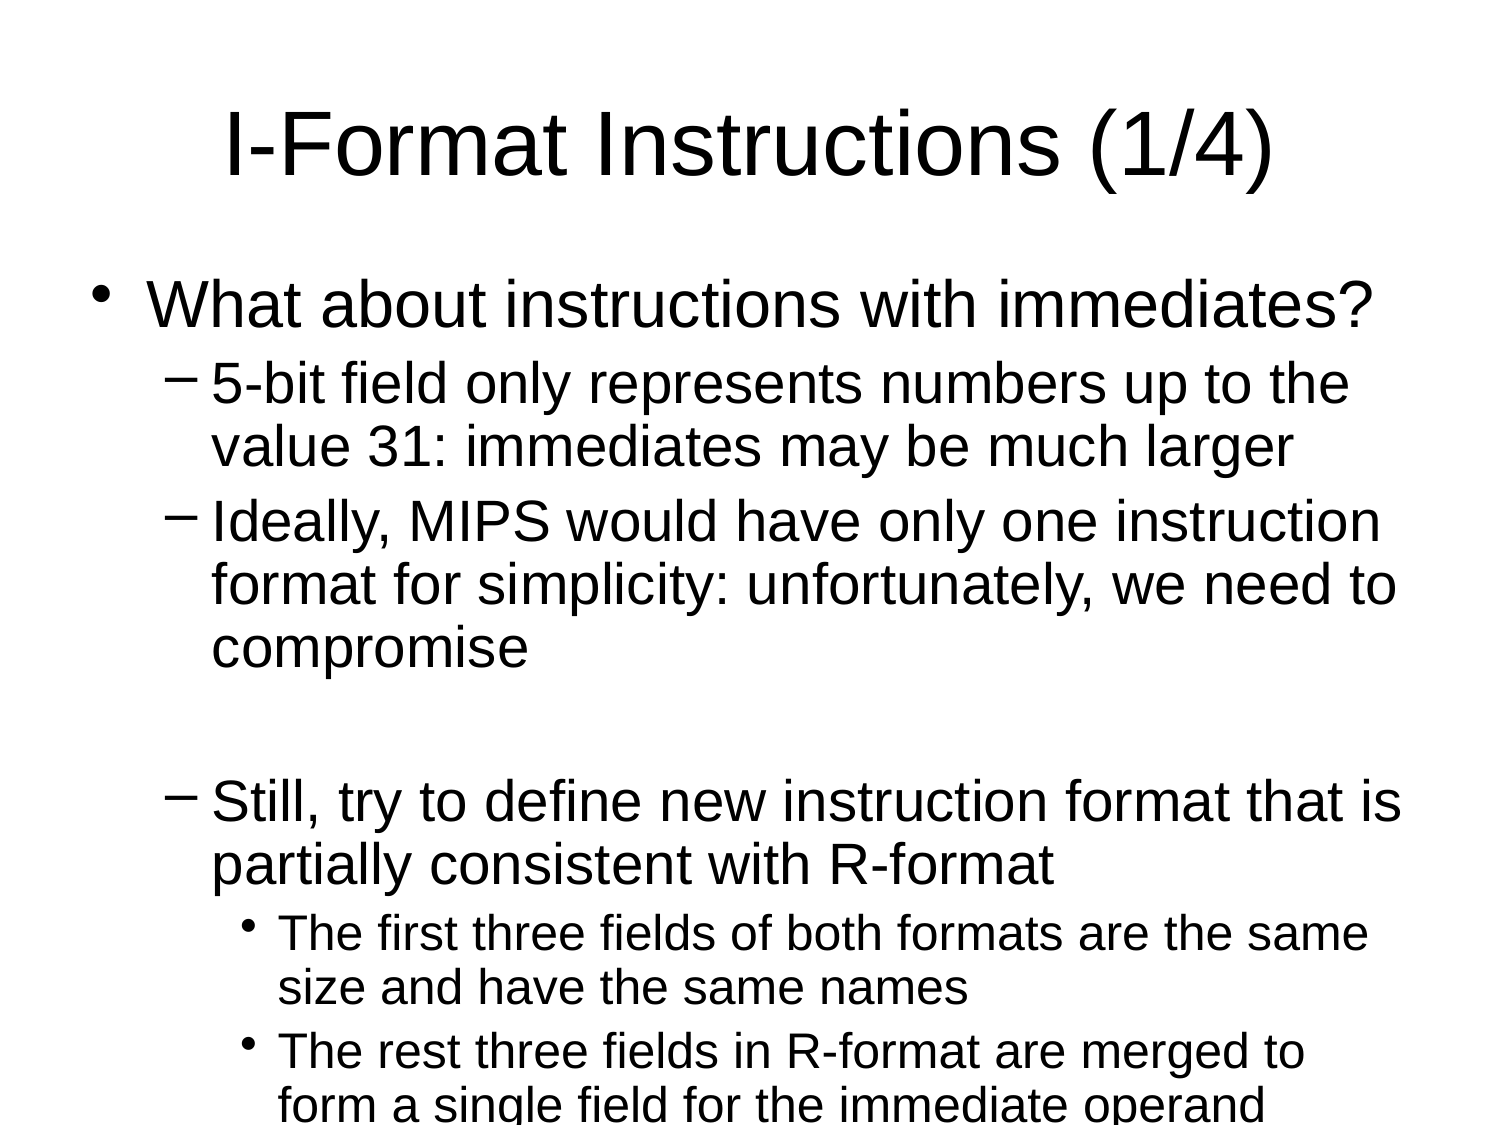

# I-Format Instructions (1/4)
What about instructions with immediates?
5-bit field only represents numbers up to the value 31: immediates may be much larger
Ideally, MIPS would have only one instruction format for simplicity: unfortunately, we need to compromise

Still, try to define new instruction format that is partially consistent with R-format
The first three fields of both formats are the same size and have the same names
The rest three fields in R-format are merged to form a single field for the immediate operand